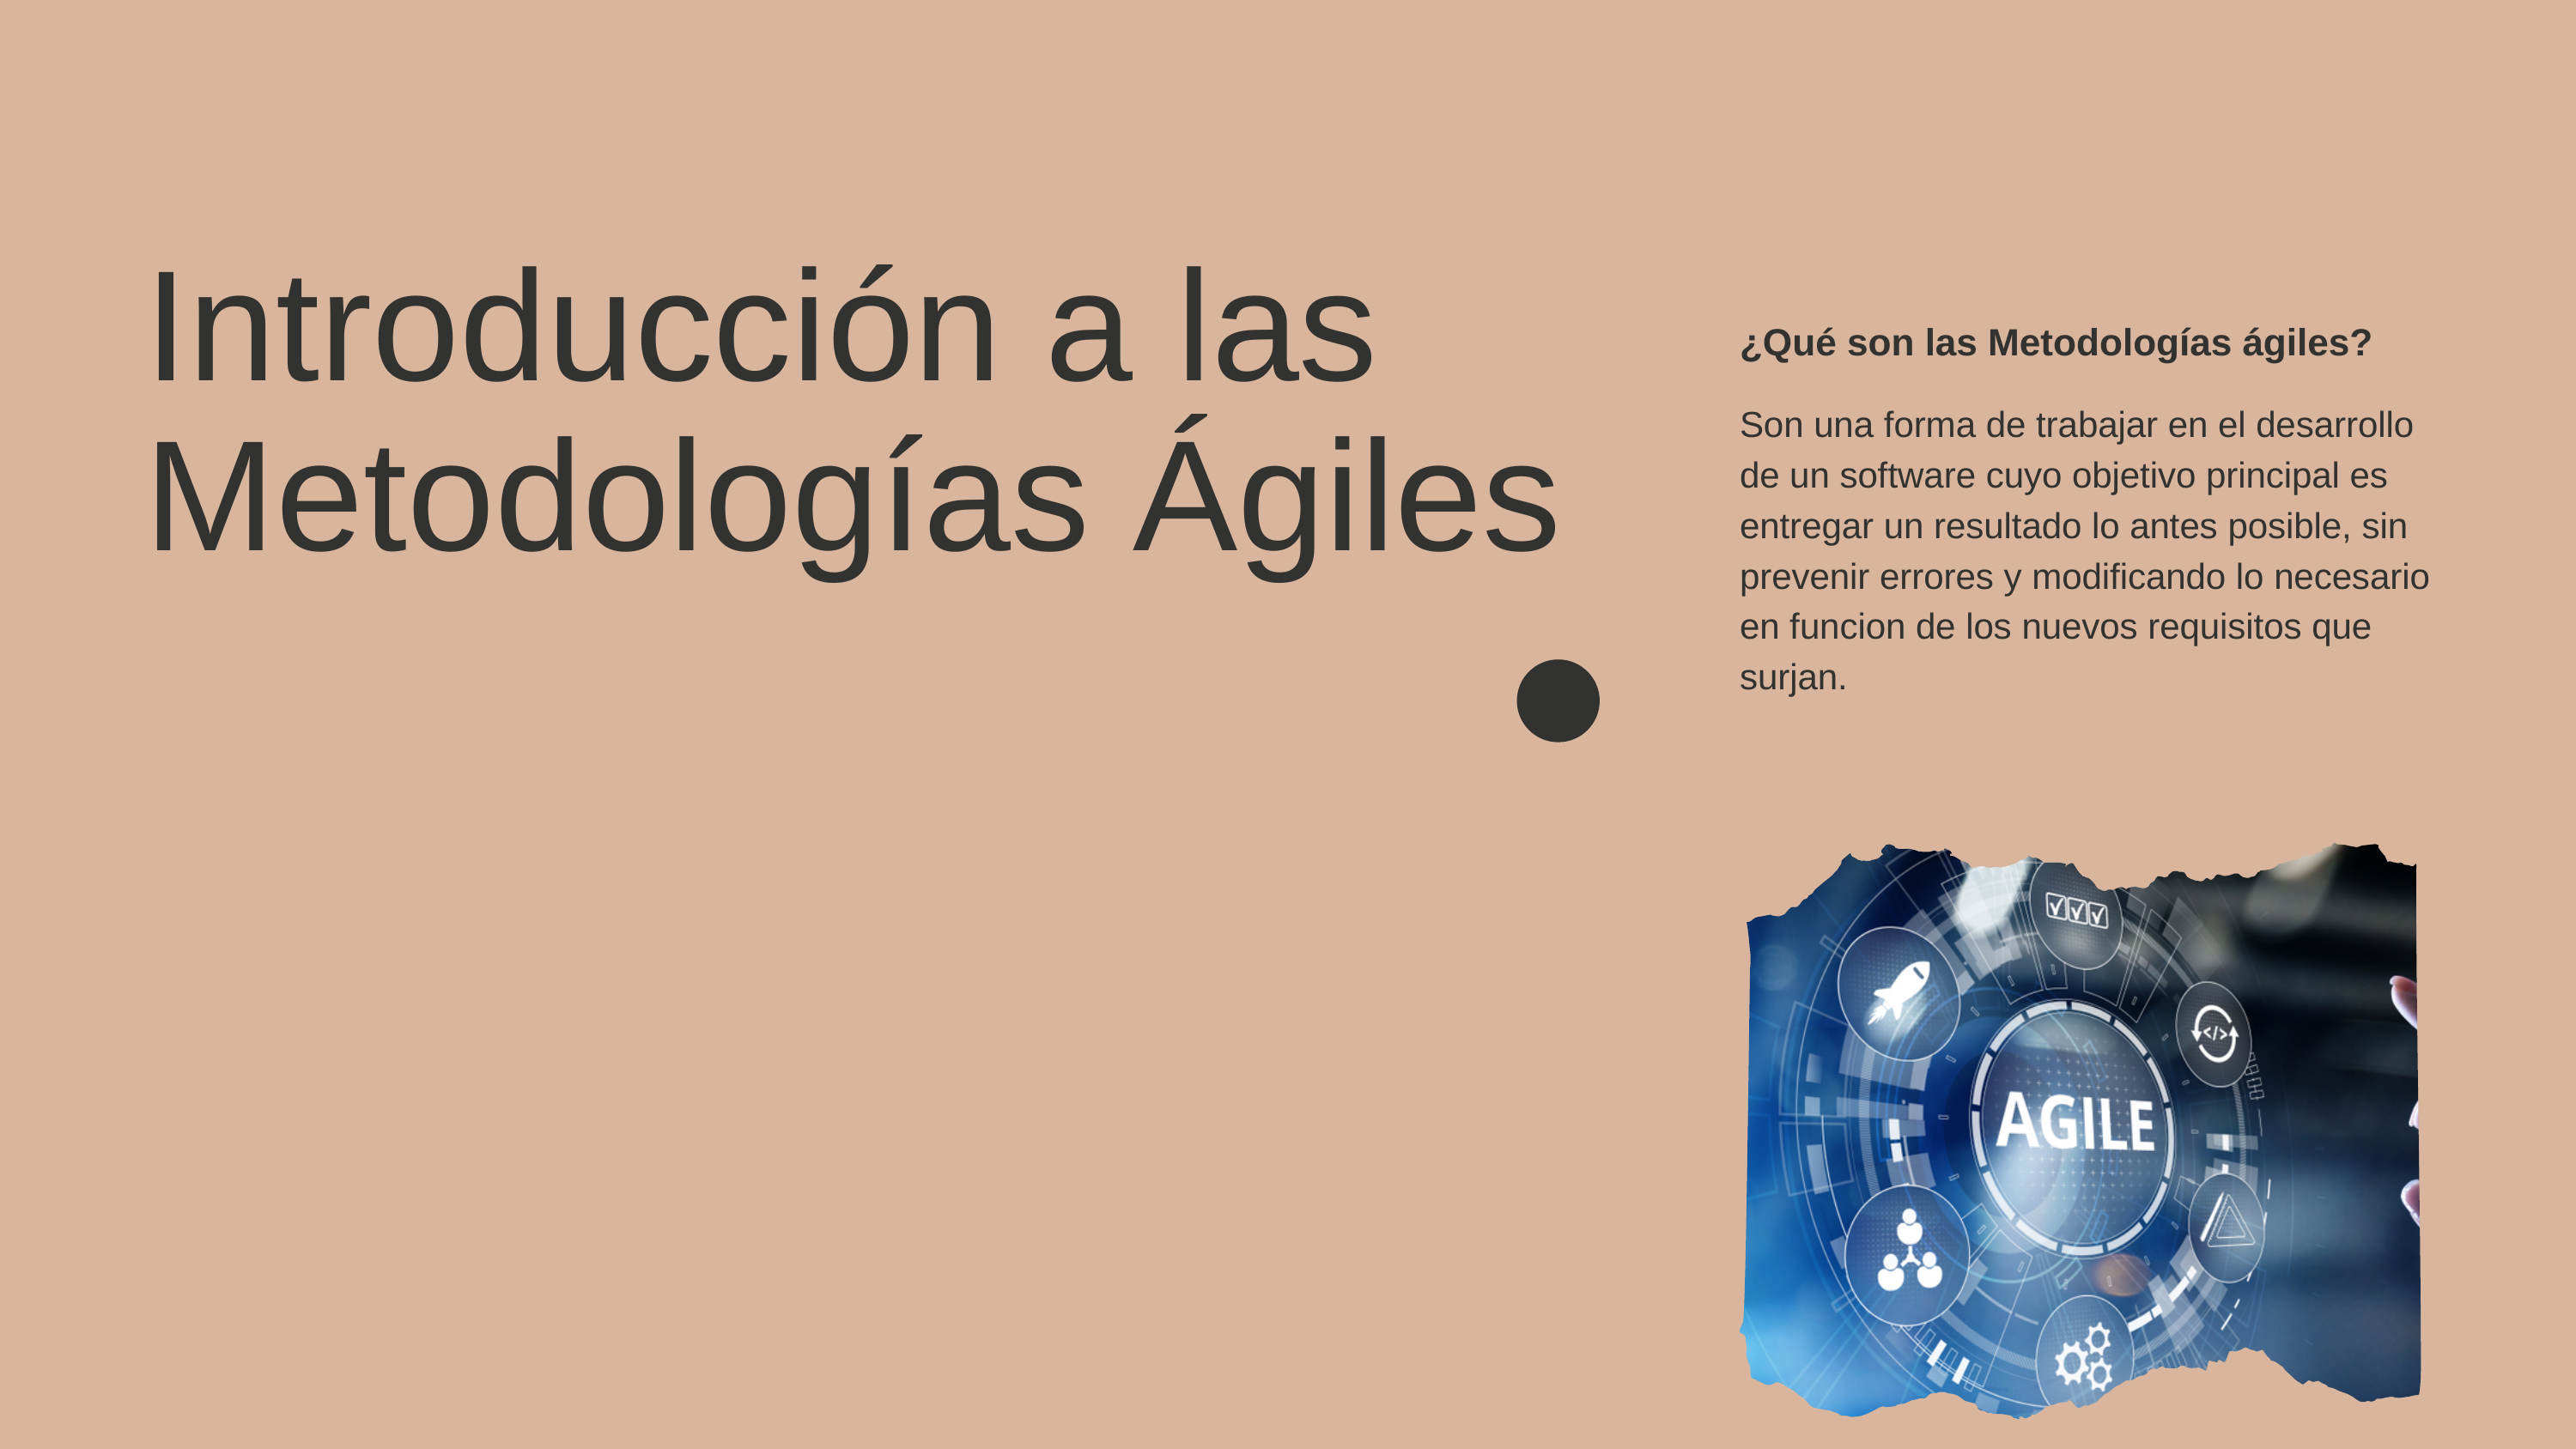

Introducción a las Metodologías Ágiles
¿Qué son las Metodologías ágiles?
Son una forma de trabajar en el desarrollo de un software cuyo objetivo principal es entregar un resultado lo antes posible, sin prevenir errores y modificando lo necesario en funcion de los nuevos requisitos que surjan.